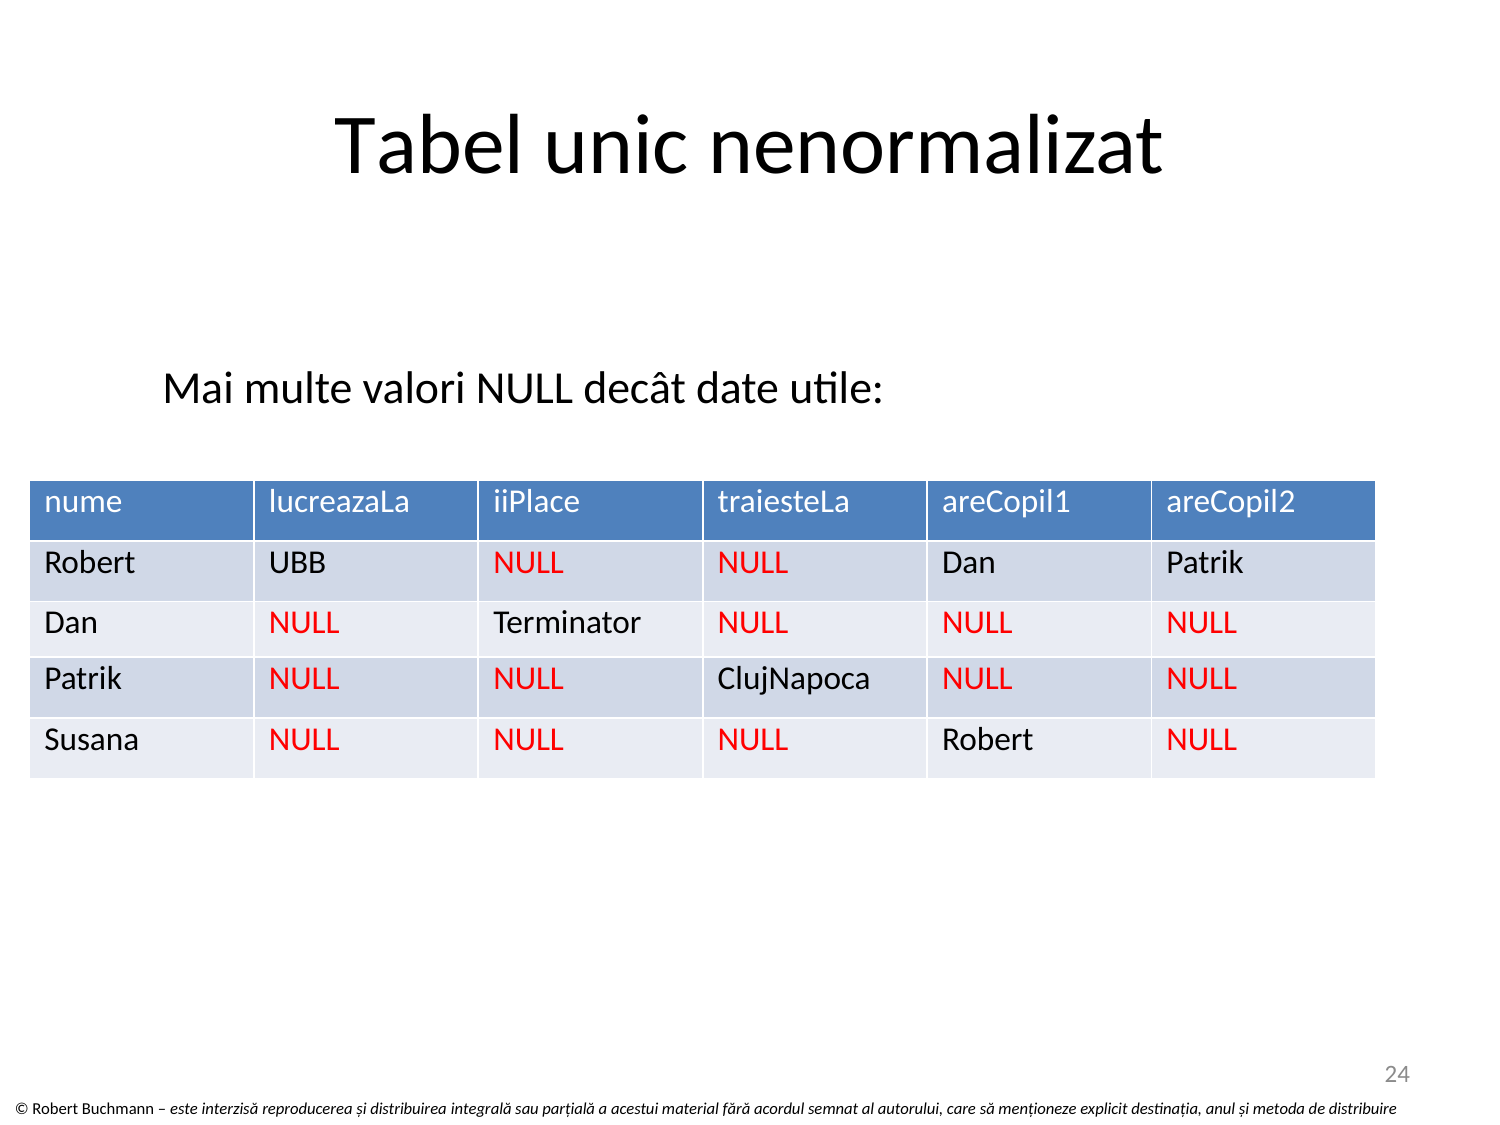

# Tabel unic nenormalizat
Mai multe valori NULL decât date utile:
| nume | lucreazaLa | iiPlace | traiesteLa | areCopil1 | areCopil2 |
| --- | --- | --- | --- | --- | --- |
| Robert | UBB | NULL | NULL | Dan | Patrik |
| Dan | NULL | Terminator | NULL | NULL | NULL |
| Patrik | NULL | NULL | ClujNapoca | NULL | NULL |
| Susana | NULL | NULL | NULL | Robert | NULL |
24